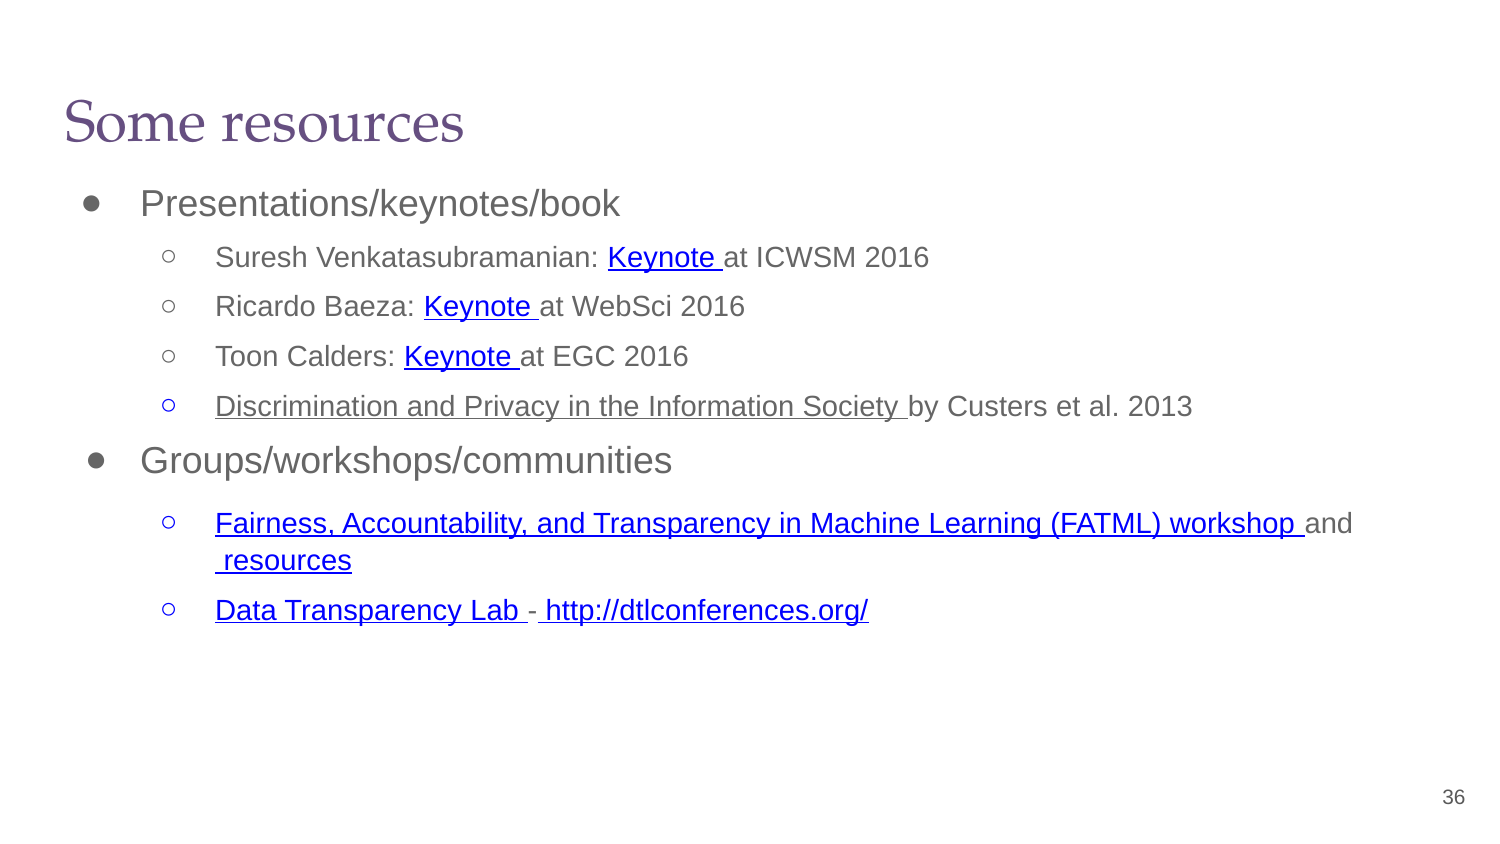

# Some resources
Presentations/keynotes/book
Suresh Venkatasubramanian: Keynote at ICWSM 2016
Ricardo Baeza: Keynote at WebSci 2016
Toon Calders: Keynote at EGC 2016
Discrimination and Privacy in the Information Society by Custers et al. 2013
Groups/workshops/communities
Fairness, Accountability, and Transparency in Machine Learning (FATML) workshop and  resources
Data Transparency Lab - http://dtlconferences.org/
36